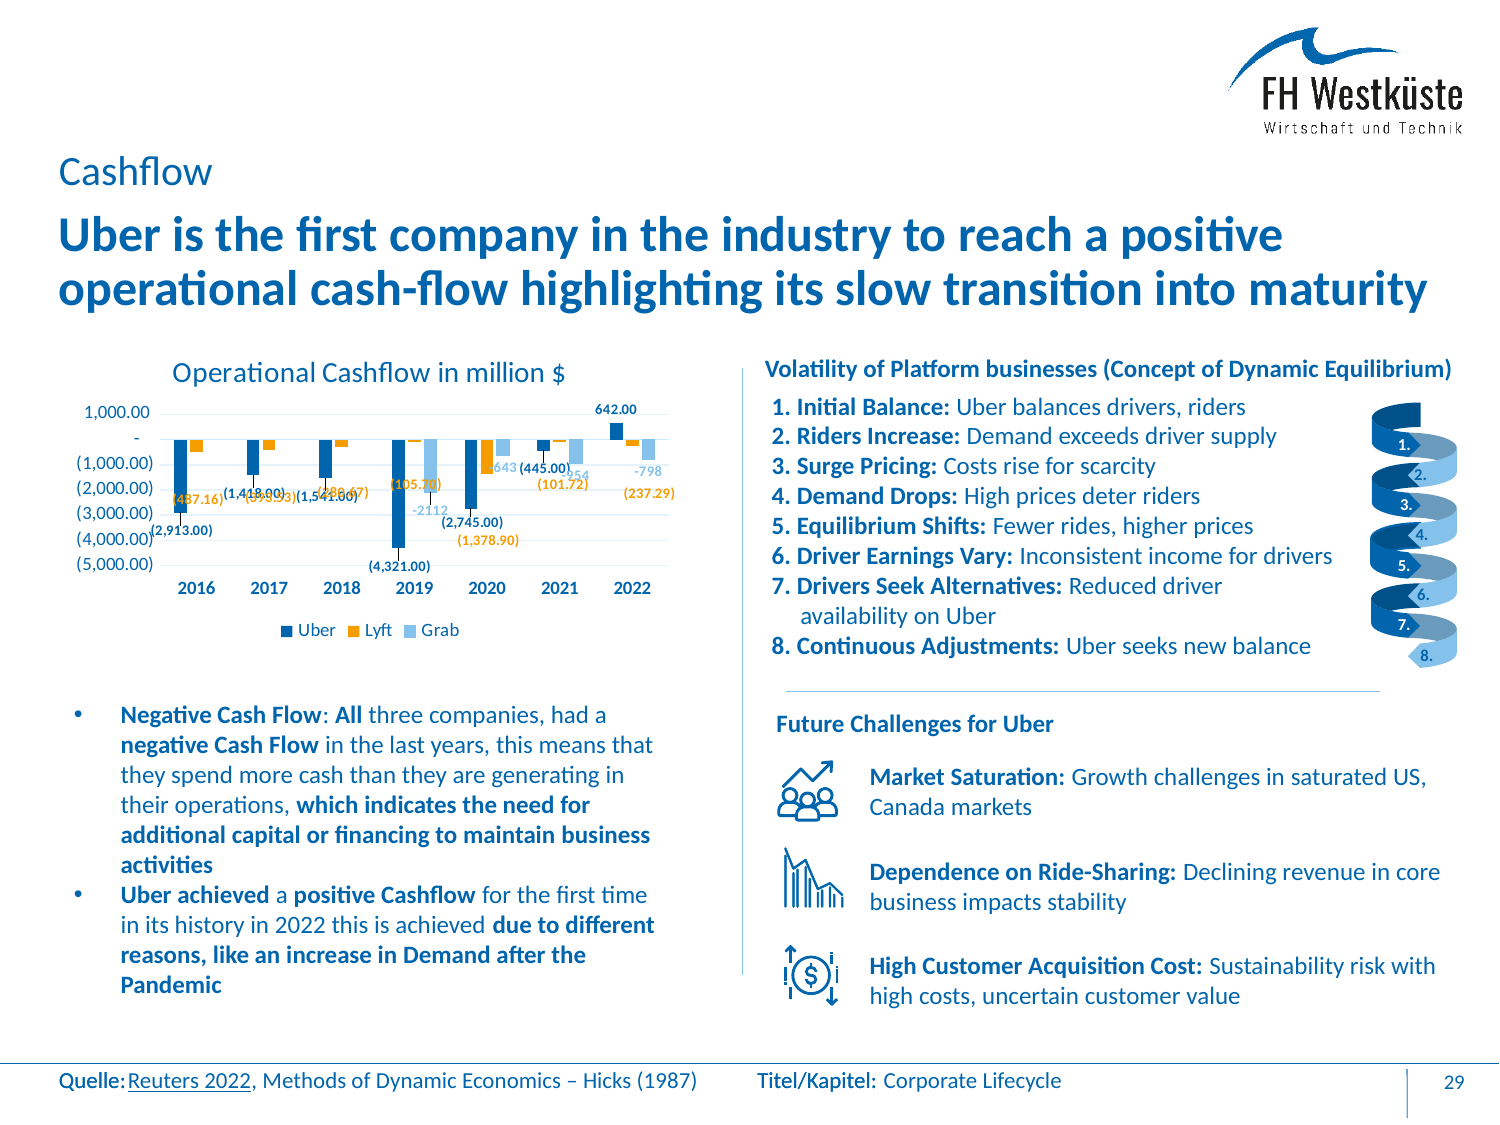

Cashflow
# Uber is the first company in the industry to reach a positive operational cash-flow highlighting its slow transition into maturity

### Chart: Operational Cashflow in million $

| Category | Uber | Lyft | Grab |
|---|---|---|---|
| 2016 | -2913.0 | -487.163 | None |
| 2017 | -1418.0 | -393.526 | None |
| 2018 | -1541.0 | -280.673 | None |
| 2019 | -4321.0 | -105.702 | -2112.0 |
| 2020 | -2745.0 | -1378.899 | -643.0 |
| 2021 | -445.0 | -101.721 | -954.0 |
| 2022 | 642.0 | -237.285 | -798.0 |
Volatility of Platform businesses (Concept of Dynamic Equilibrium)
1. Initial Balance: Uber balances drivers, riders
2. Riders Increase: Demand exceeds driver supply
3. Surge Pricing: Costs rise for scarcity
4. Demand Drops: High prices deter riders
5. Equilibrium Shifts: Fewer rides, higher prices
6. Driver Earnings Vary: Inconsistent income for drivers
7. Drivers Seek Alternatives: Reduced driver
     availability on Uber
8. Continuous Adjustments: Uber seeks new balance
1.
2.
3.

4.
5.
6.
7.
8.
Negative Cash Flow: All three companies, had a negative Cash Flow in the last years, this means that they spend more cash than they are generating in their operations, which indicates the need for additional capital or financing to maintain business activities
Uber achieved a positive Cashflow for the first time in its history in 2022 this is achieved due to different reasons, like an increase in Demand after the Pandemic
Future Challenges for Uber
Market Saturation: Growth challenges in saturated US, Canada markets

Dependence on Ride-Sharing: Declining revenue in core business impacts stability
High Customer Acquisition Cost: Sustainability risk with high costs, uncertain customer value

Reuters 2022, Methods of Dynamic Economics – Hicks (1987)
Corporate Lifecycle
29